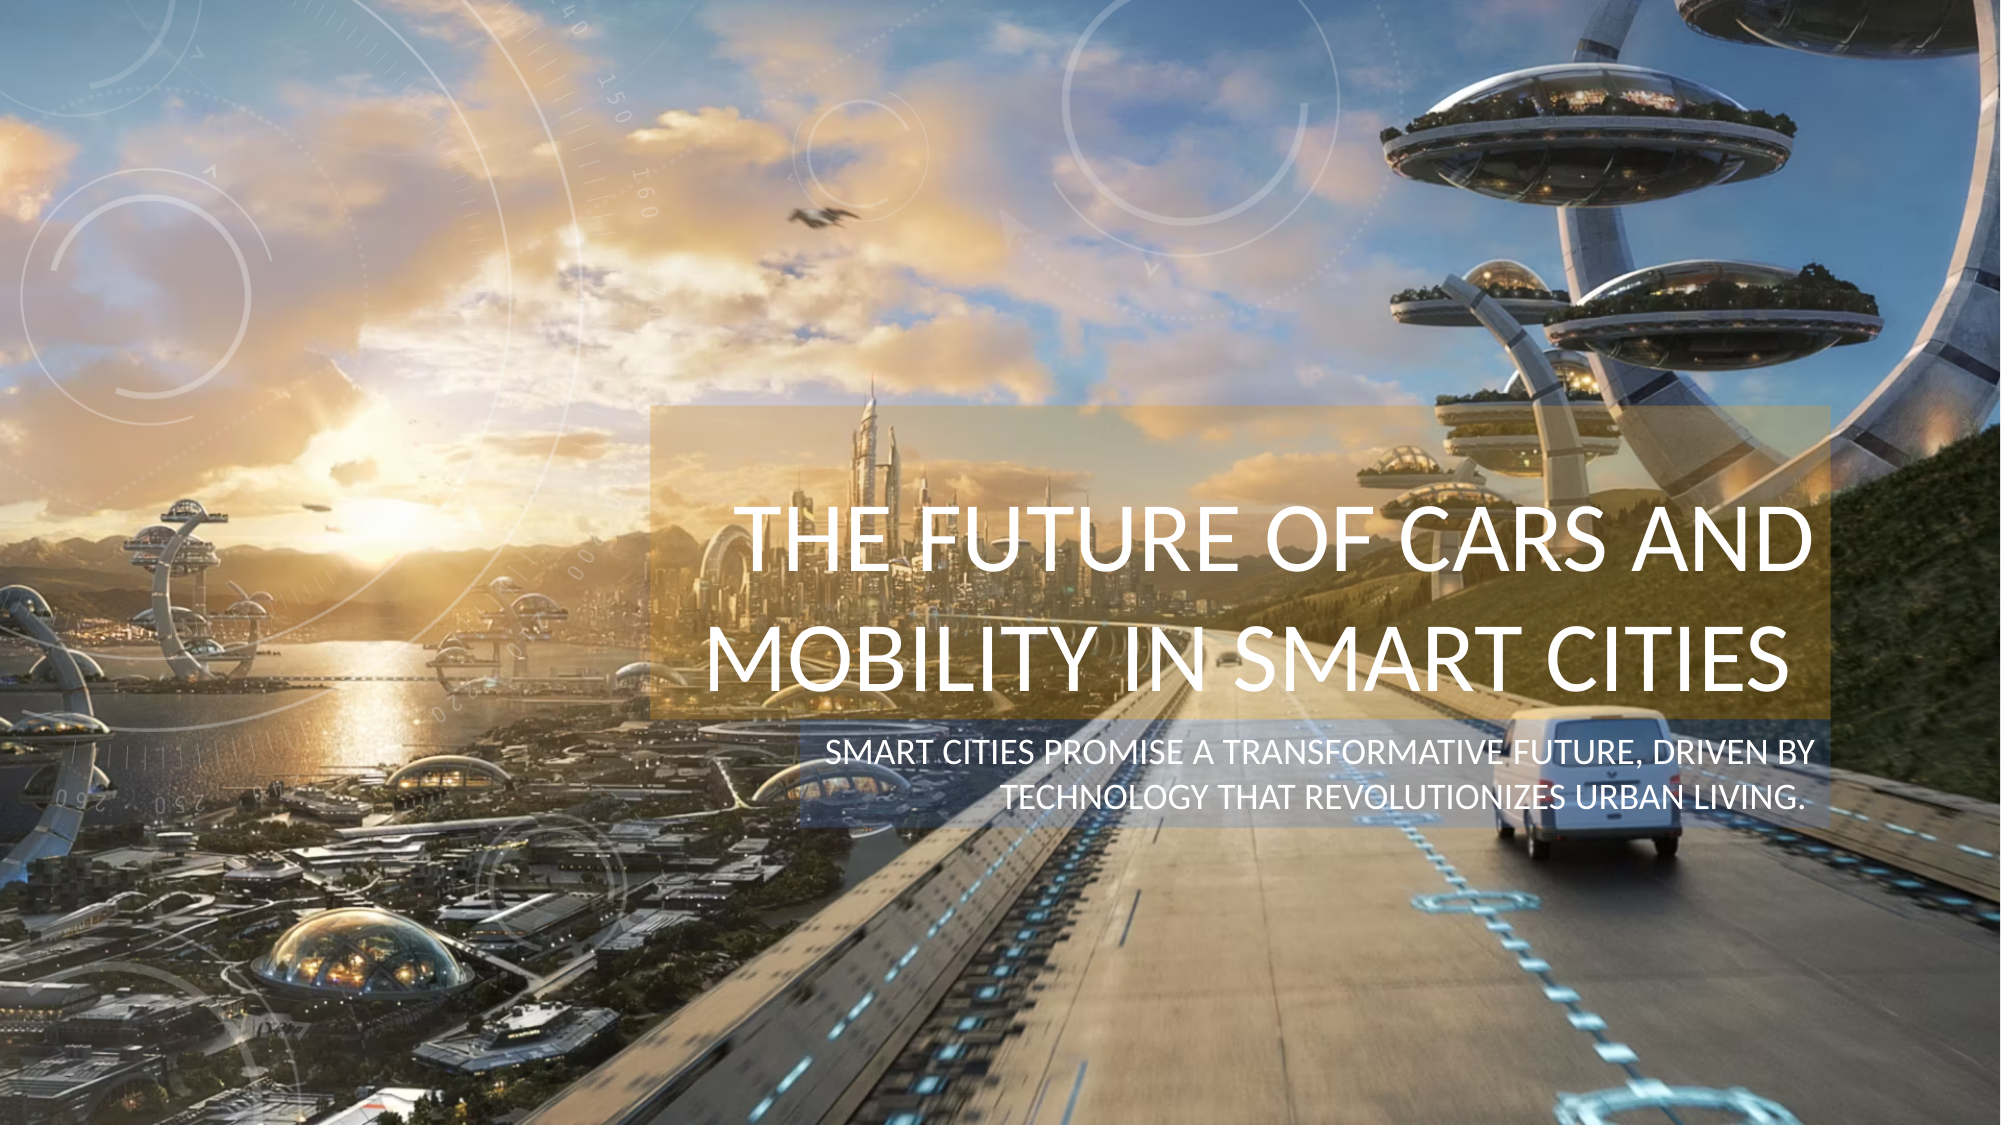

# The Future of Cars and Mobility in Smart Cities
Smart cities promise a transformative future, driven by technology that revolutionizes urban living.